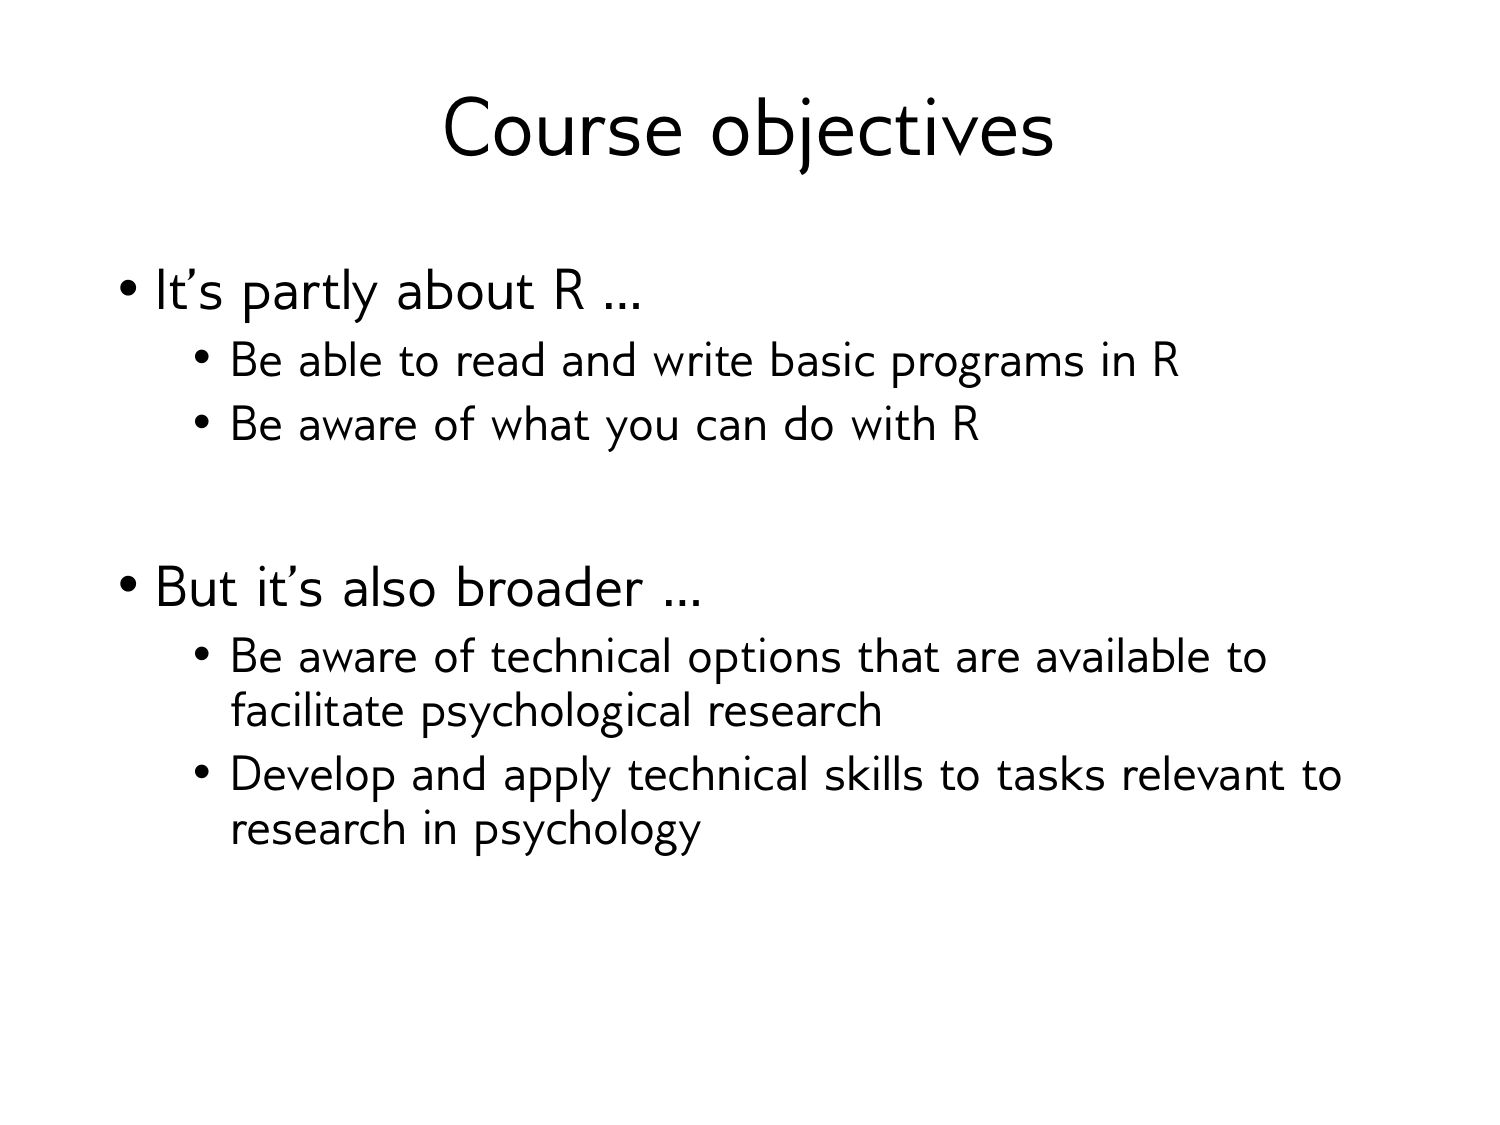

# Course objectives
It’s partly about R …
Be able to read and write basic programs in R
Be aware of what you can do with R

But it’s also broader …
Be aware of technical options that are available to facilitate psychological research
Develop and apply technical skills to tasks relevant to research in psychology